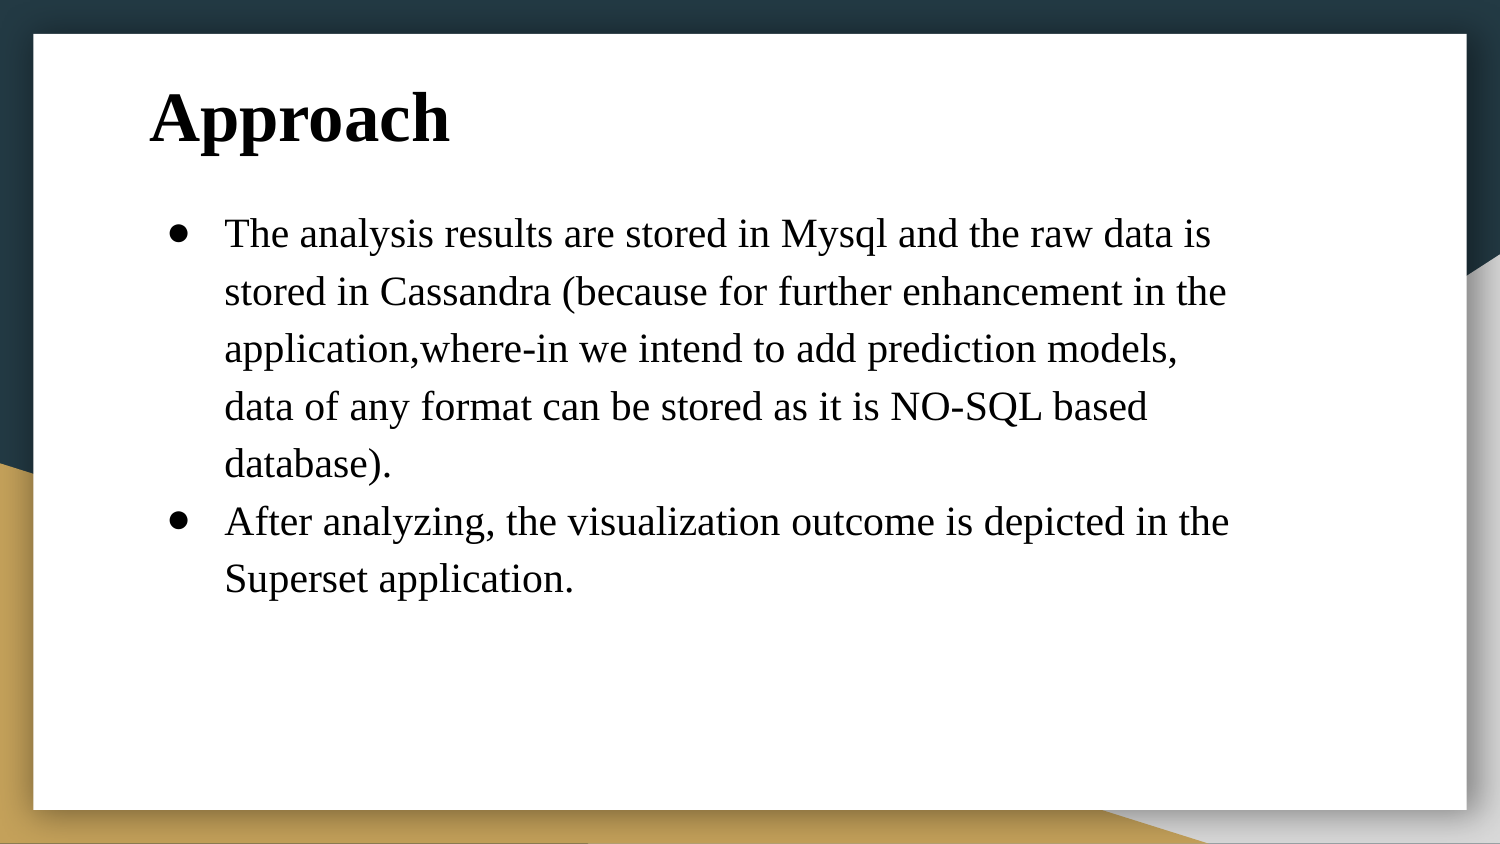

# Approach
The analysis results are stored in Mysql and the raw data is stored in Cassandra (because for further enhancement in the application,where-in we intend to add prediction models, data of any format can be stored as it is NO-SQL based database).
After analyzing, the visualization outcome is depicted in the Superset application.